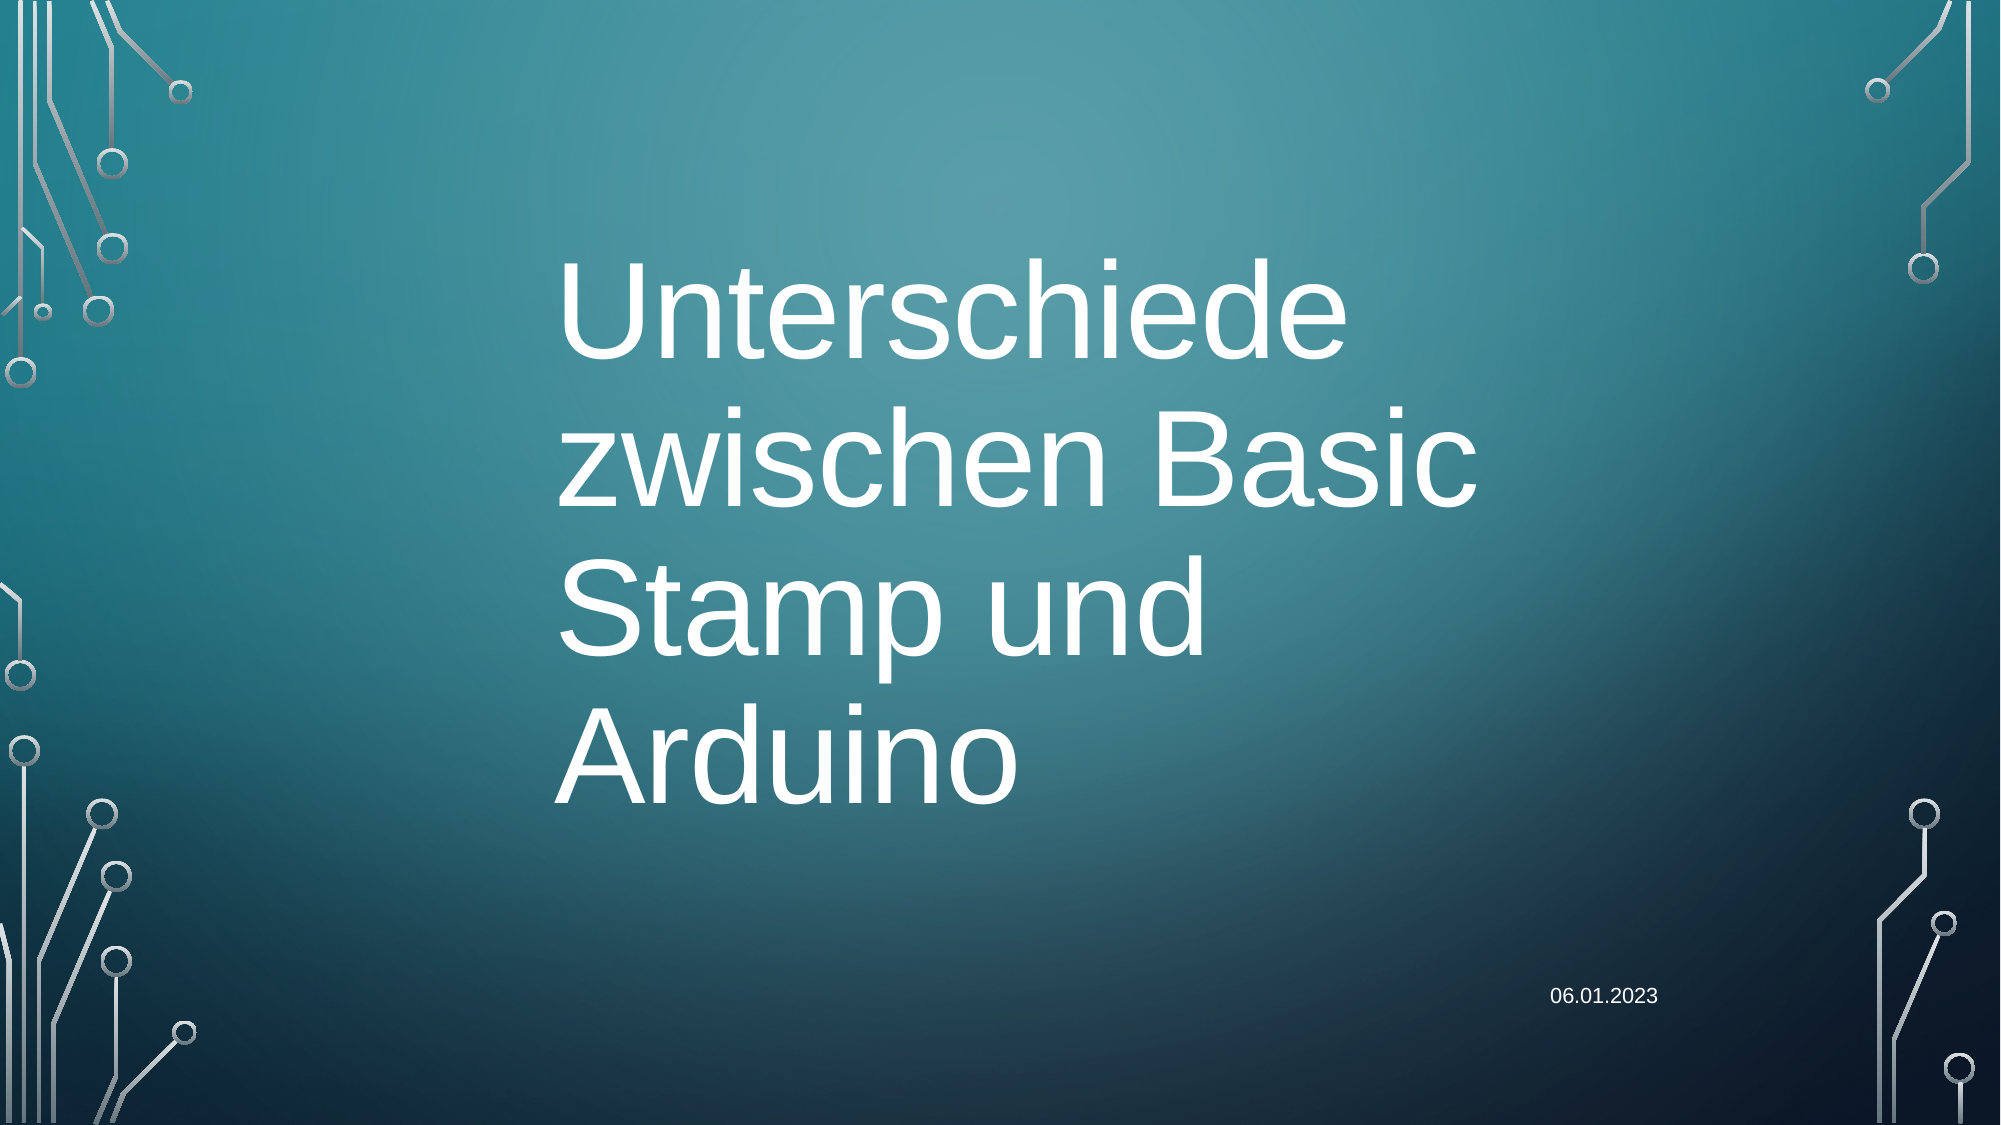

Unterschiede
zwischen Basic
Stamp und Arduino
06.01.2023